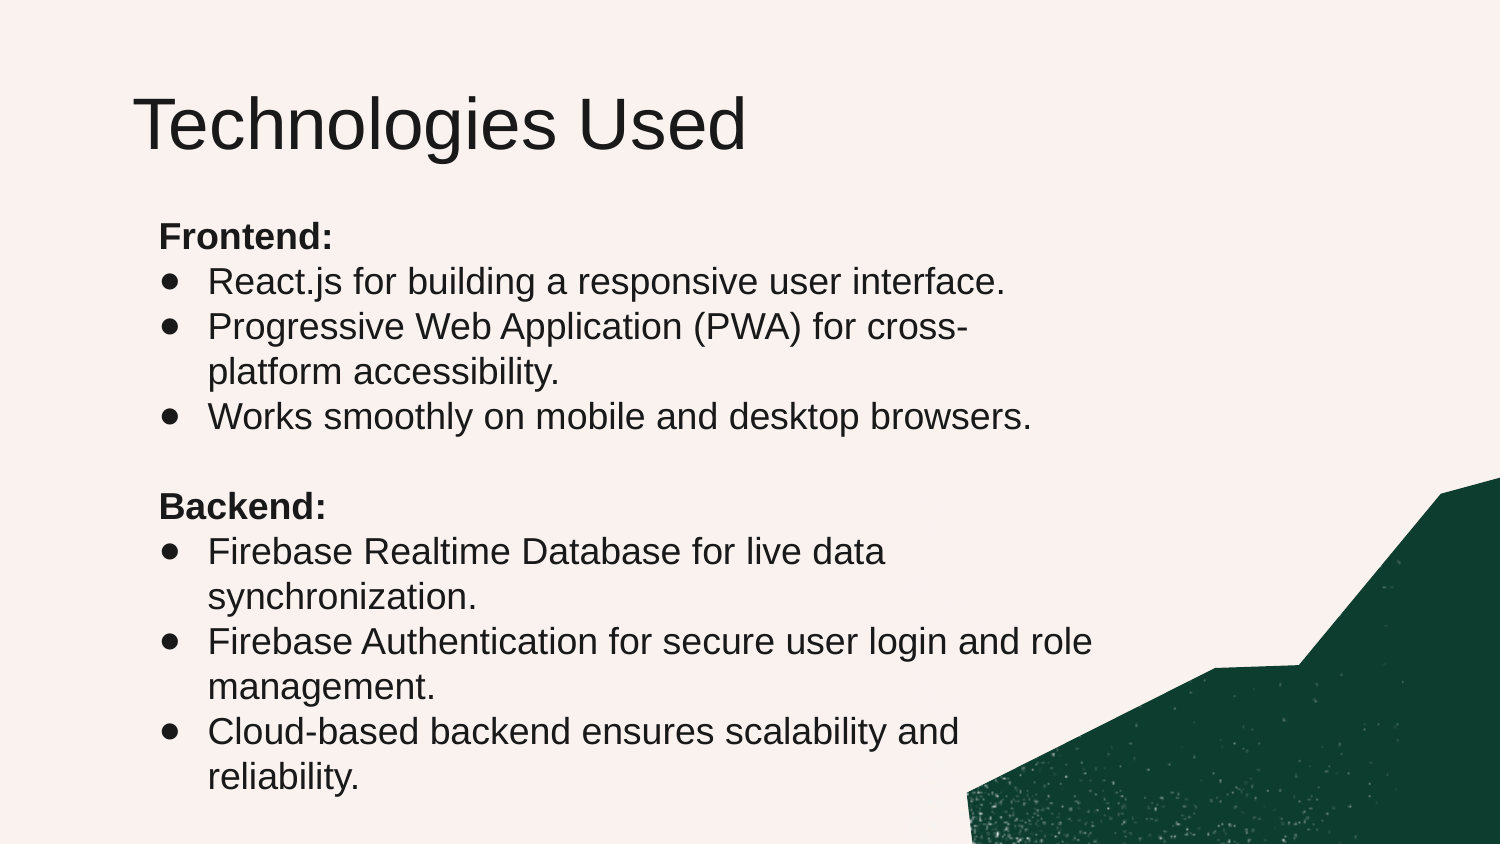

# Technologies Used
Frontend:
React.js for building a responsive user interface.
Progressive Web Application (PWA) for cross-platform accessibility.
Works smoothly on mobile and desktop browsers.

Backend:
Firebase Realtime Database for live data synchronization.
Firebase Authentication for secure user login and role management.
Cloud-based backend ensures scalability and reliability.